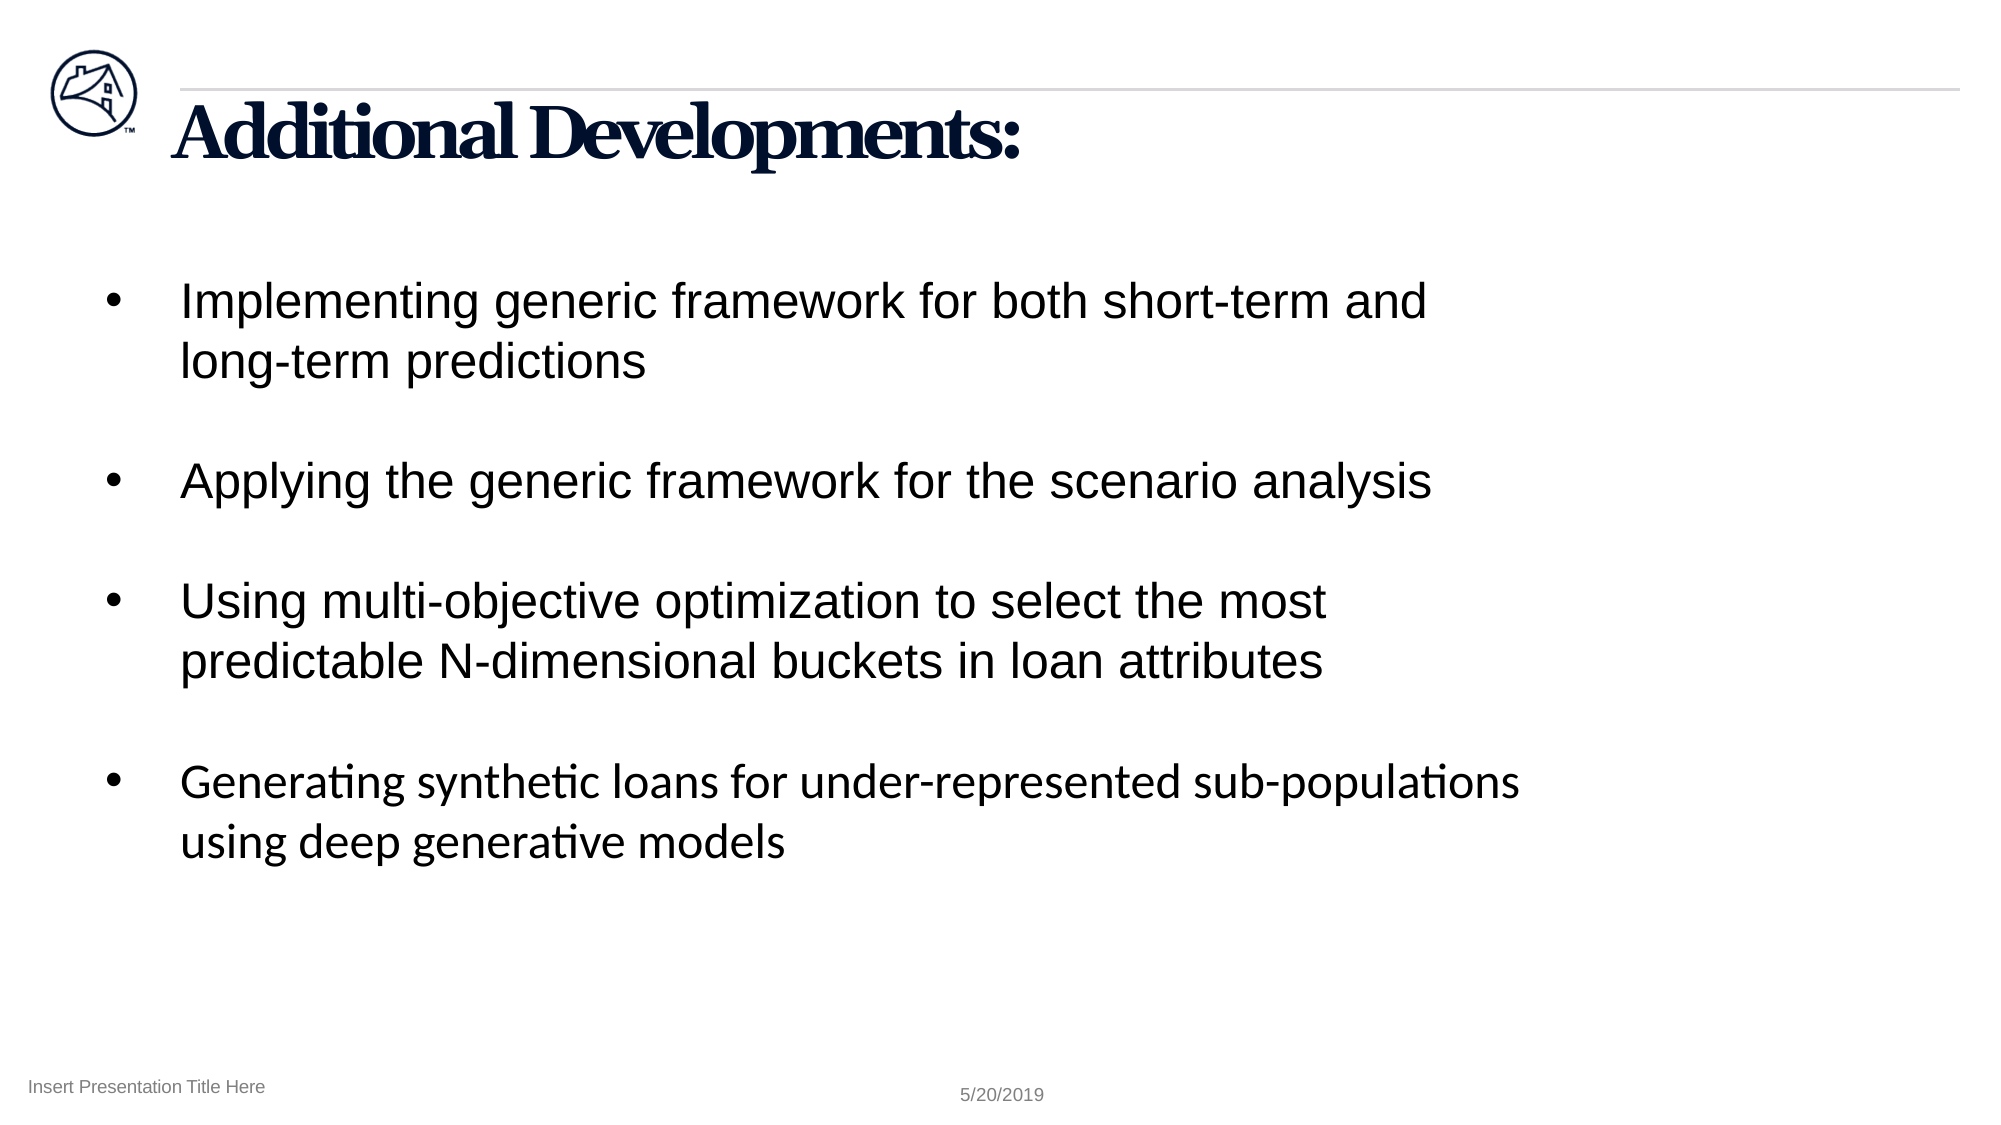

# Additional Developments:
Implementing generic framework for both short-term and long-term predictions

Applying the generic framework for the scenario analysis

Using multi-objective optimization to select the most predictable N-dimensional buckets in loan attributes

Generating synthetic loans for under-represented sub-populations using deep generative models

Insert Presentation Title Here